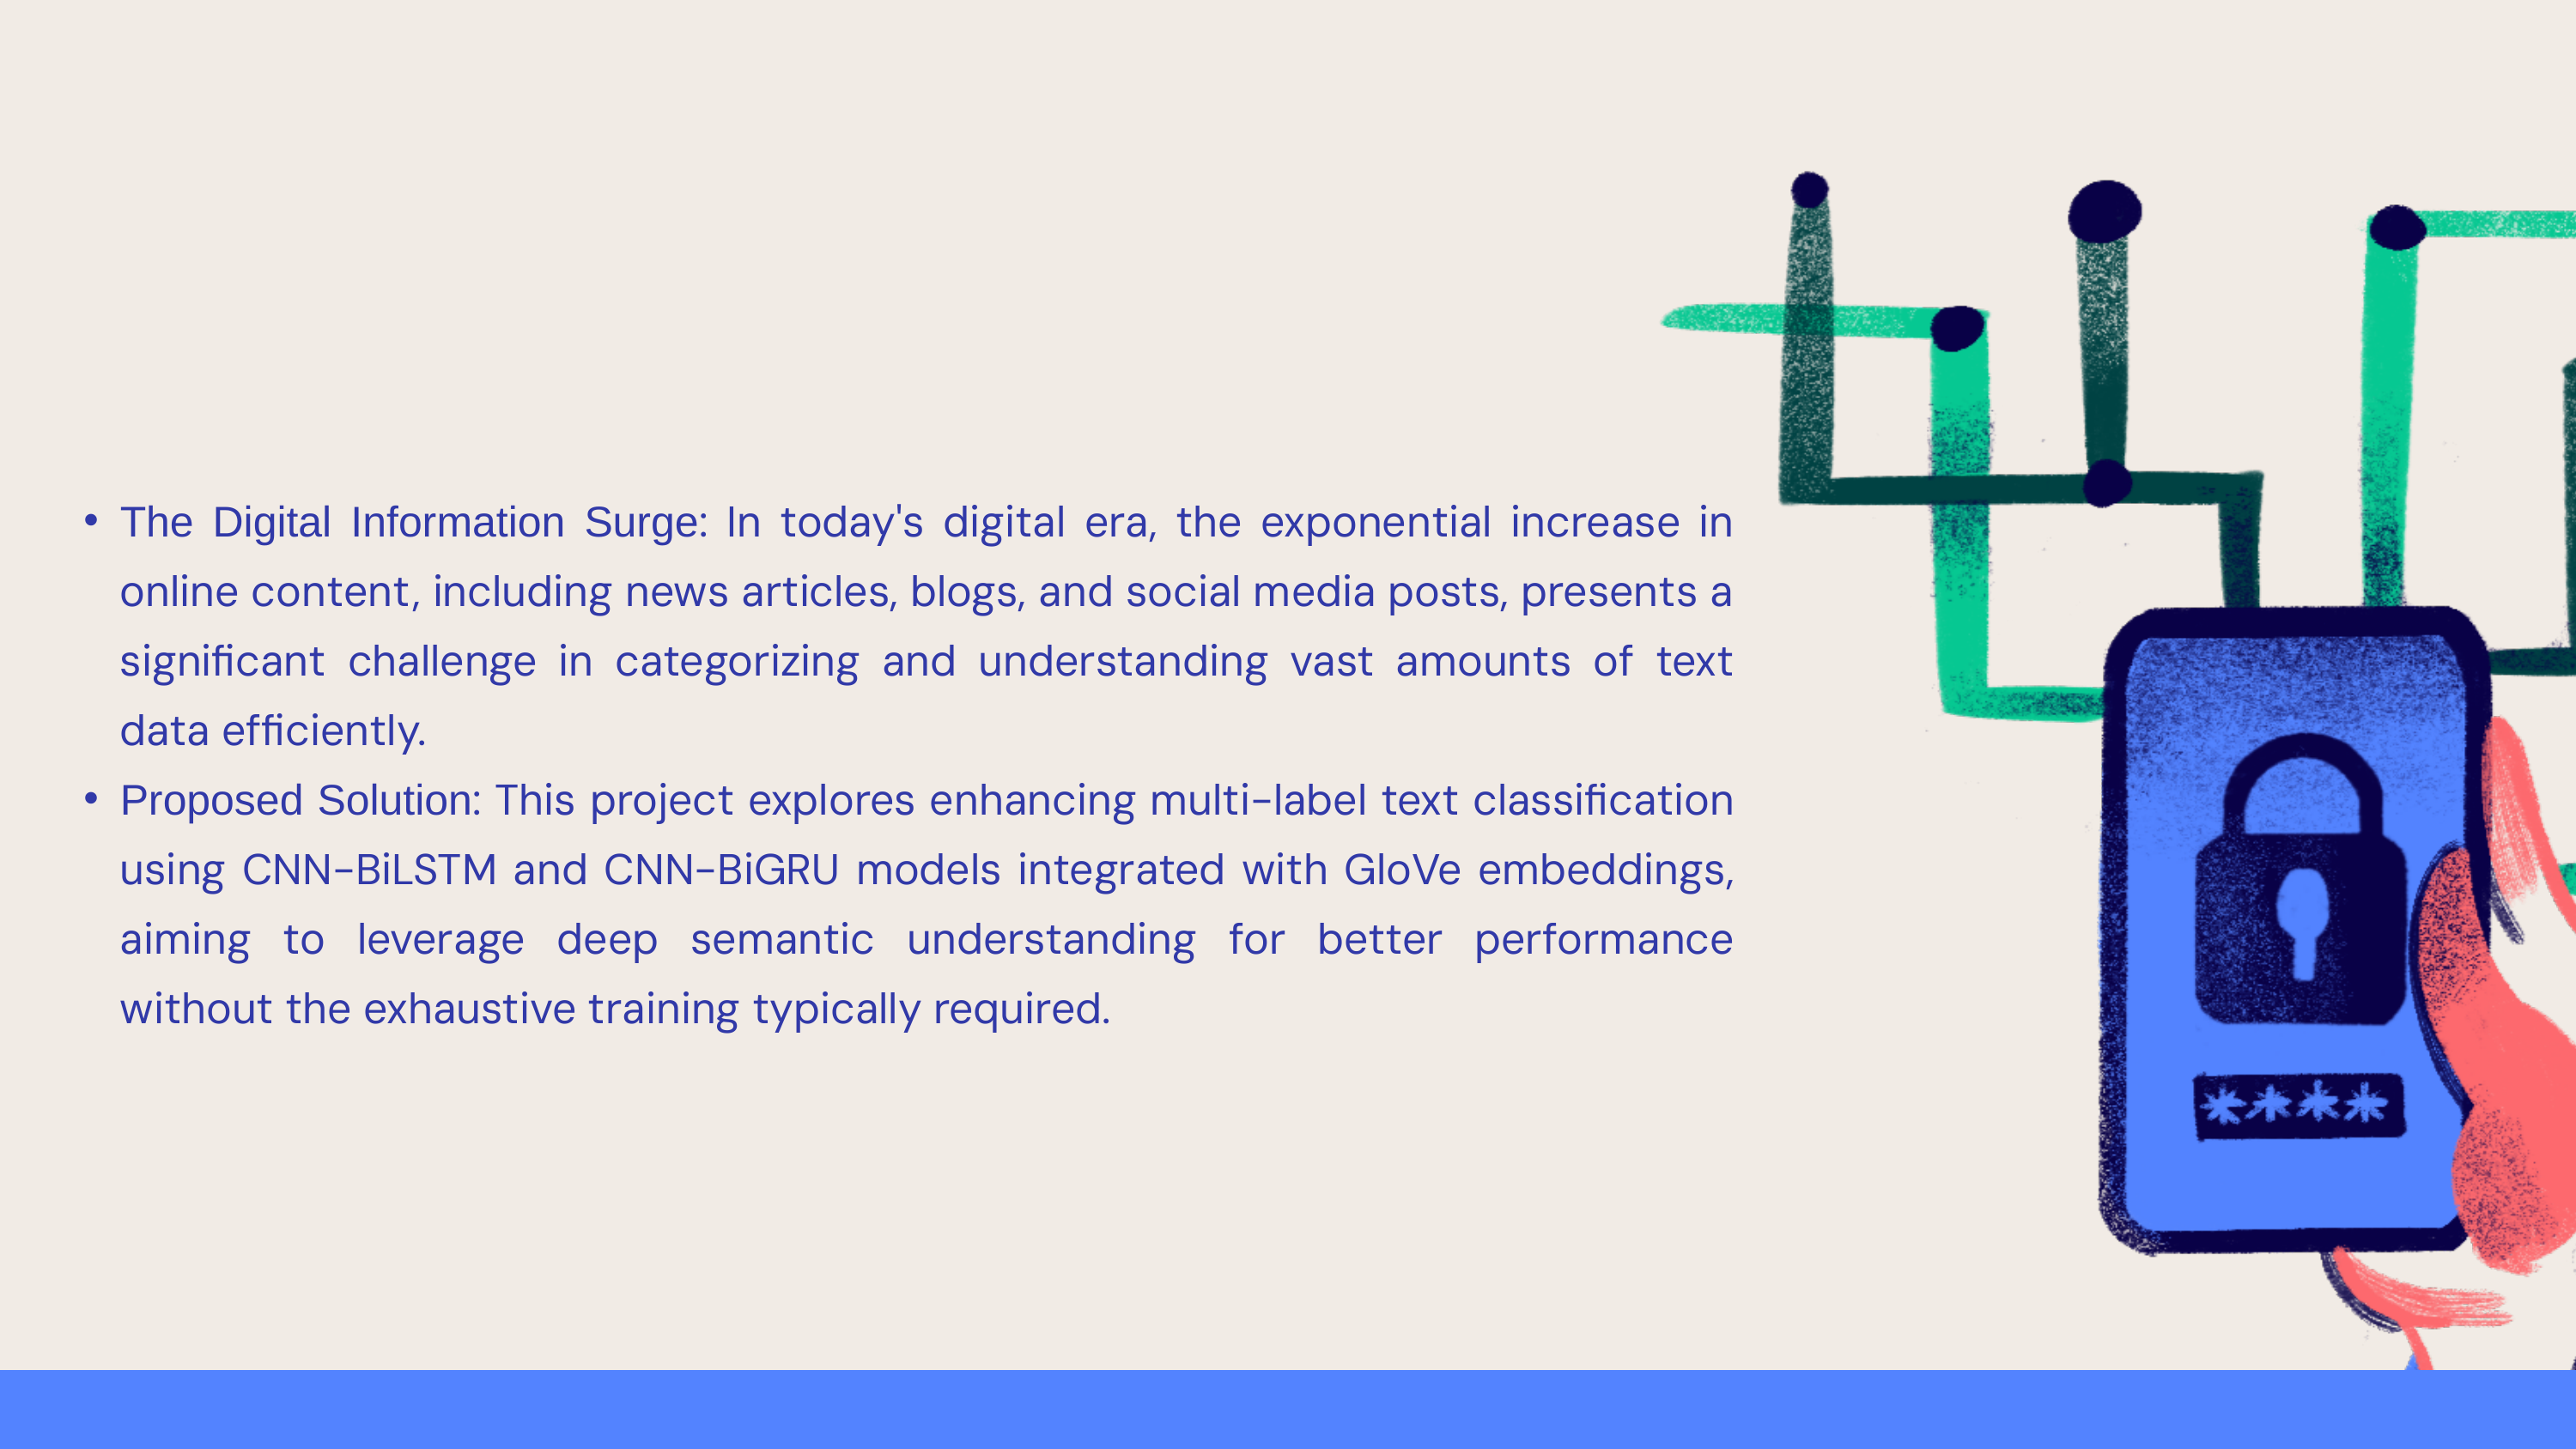

The Digital Information Surge: In today's digital era, the exponential increase in online content, including news articles, blogs, and social media posts, presents a significant challenge in categorizing and understanding vast amounts of text data efficiently.
Proposed Solution: This project explores enhancing multi-label text classification using CNN-BiLSTM and CNN-BiGRU models integrated with GloVe embeddings, aiming to leverage deep semantic understanding for better performance without the exhaustive training typically required.